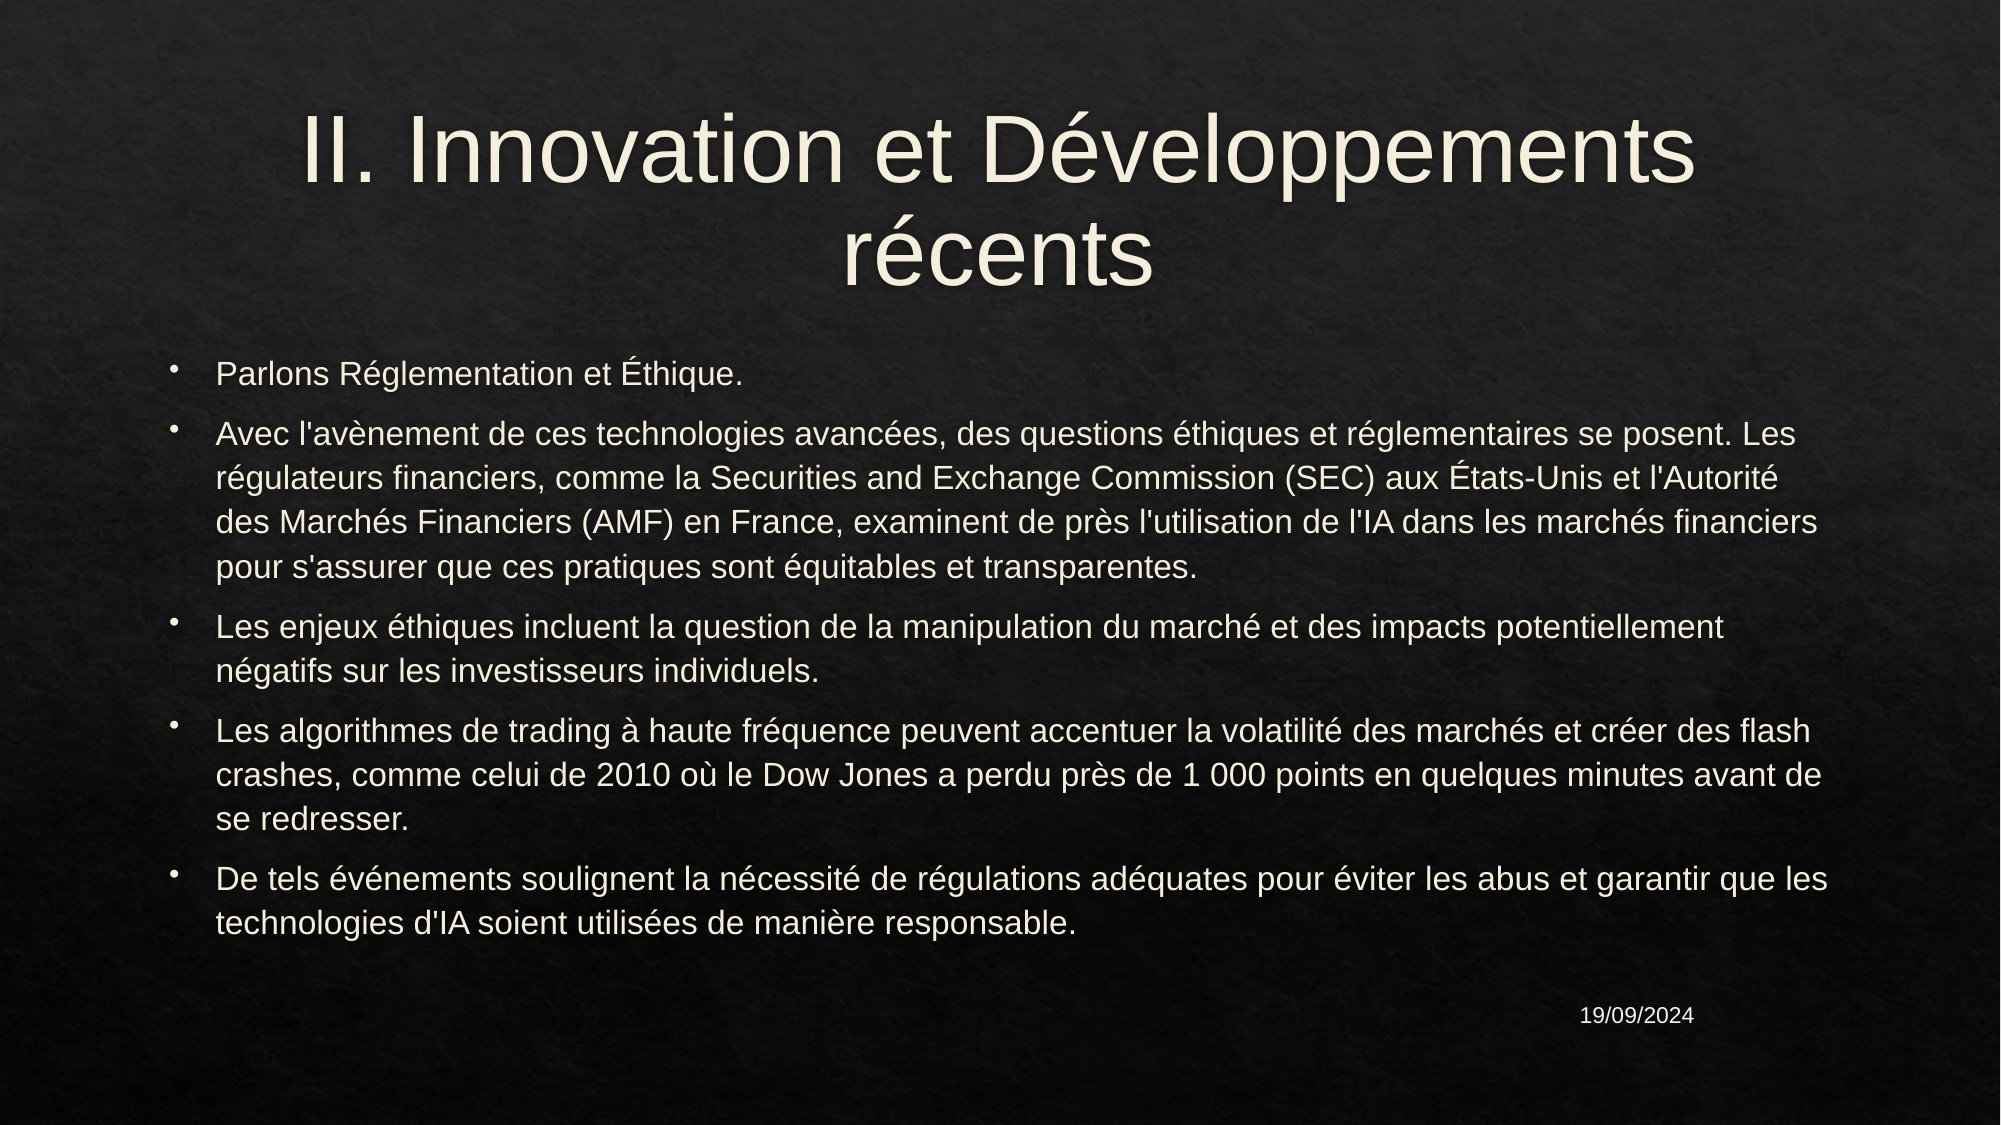

# II. Innovation et Développements récents
Parlons Réglementation et Éthique.
Avec l'avènement de ces technologies avancées, des questions éthiques et réglementaires se posent. Les régulateurs financiers, comme la Securities and Exchange Commission (SEC) aux États-Unis et l'Autorité des Marchés Financiers (AMF) en France, examinent de près l'utilisation de l'IA dans les marchés financiers pour s'assurer que ces pratiques sont équitables et transparentes.
Les enjeux éthiques incluent la question de la manipulation du marché et des impacts potentiellement négatifs sur les investisseurs individuels.
Les algorithmes de trading à haute fréquence peuvent accentuer la volatilité des marchés et créer des flash crashes, comme celui de 2010 où le Dow Jones a perdu près de 1 000 points en quelques minutes avant de se redresser.
De tels événements soulignent la nécessité de régulations adéquates pour éviter les abus et garantir que les technologies d'IA soient utilisées de manière responsable.
19/09/2024